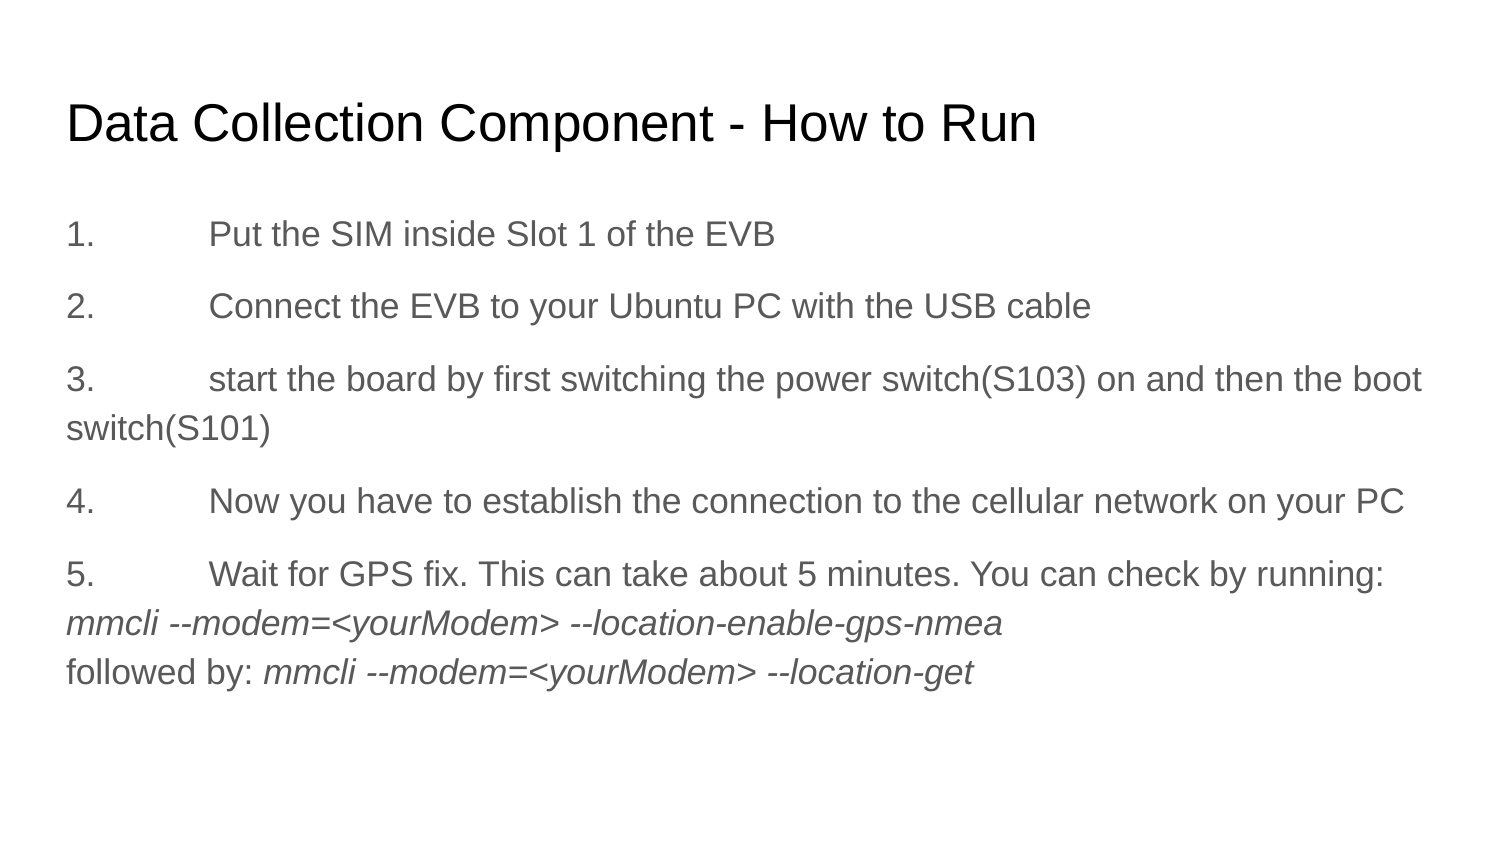

# Data Collection Component - How to Run
1.	Put the SIM inside Slot 1 of the EVB
2.	Connect the EVB to your Ubuntu PC with the USB cable
3.	start the board by first switching the power switch(S103) on and then the boot switch(S101)
4.	Now you have to establish the connection to the cellular network on your PC
5.	Wait for GPS fix. This can take about 5 minutes. You can check by running:
mmcli --modem=<yourModem> --location-enable-gps-nmea
followed by: mmcli --modem=<yourModem> --location-get